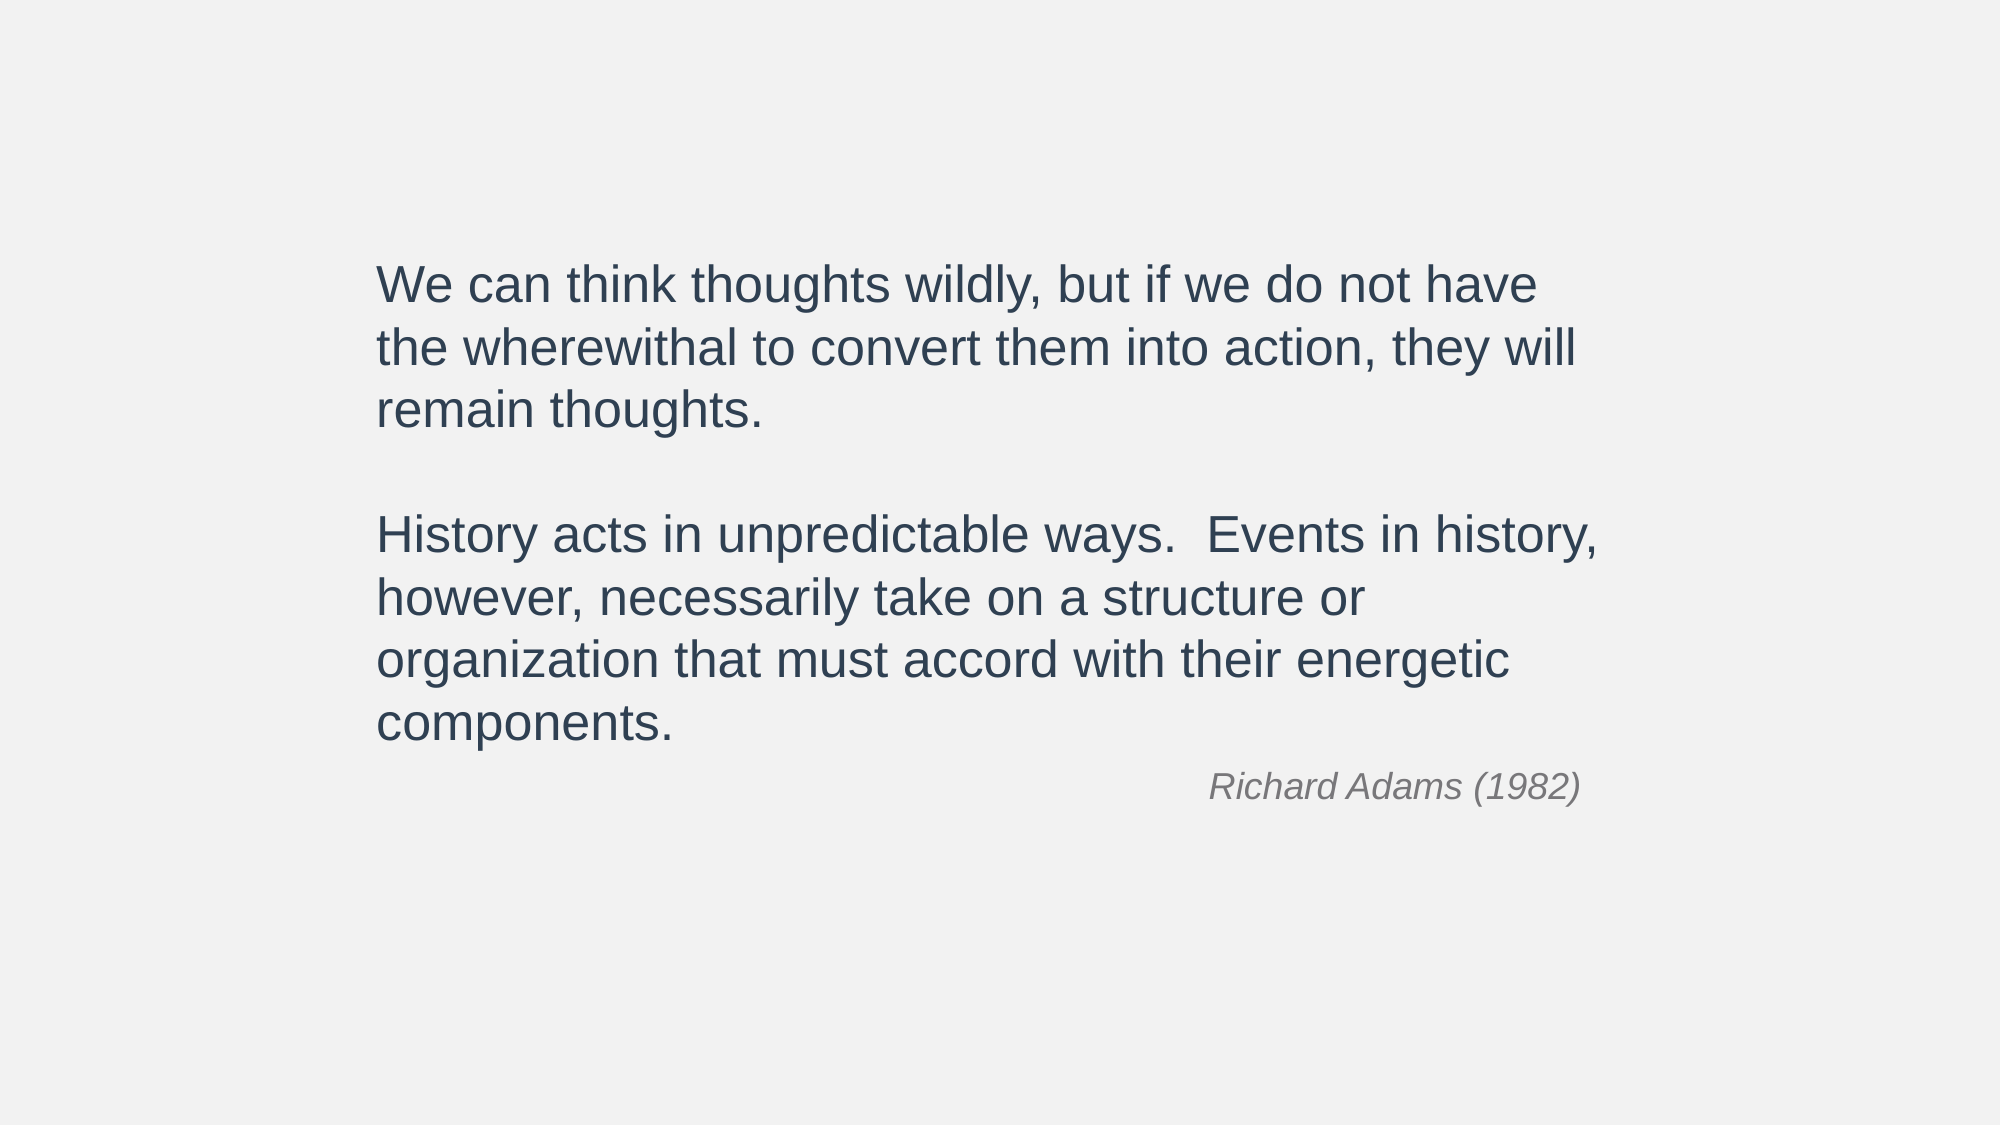

We can think thoughts wildly, but if we do not have the wherewithal to convert them into action, they will remain thoughts.

History acts in unpredictable ways.  Events in history, however, necessarily take on a structure or organization that must accord with their energetic components.
Richard Adams (1982)